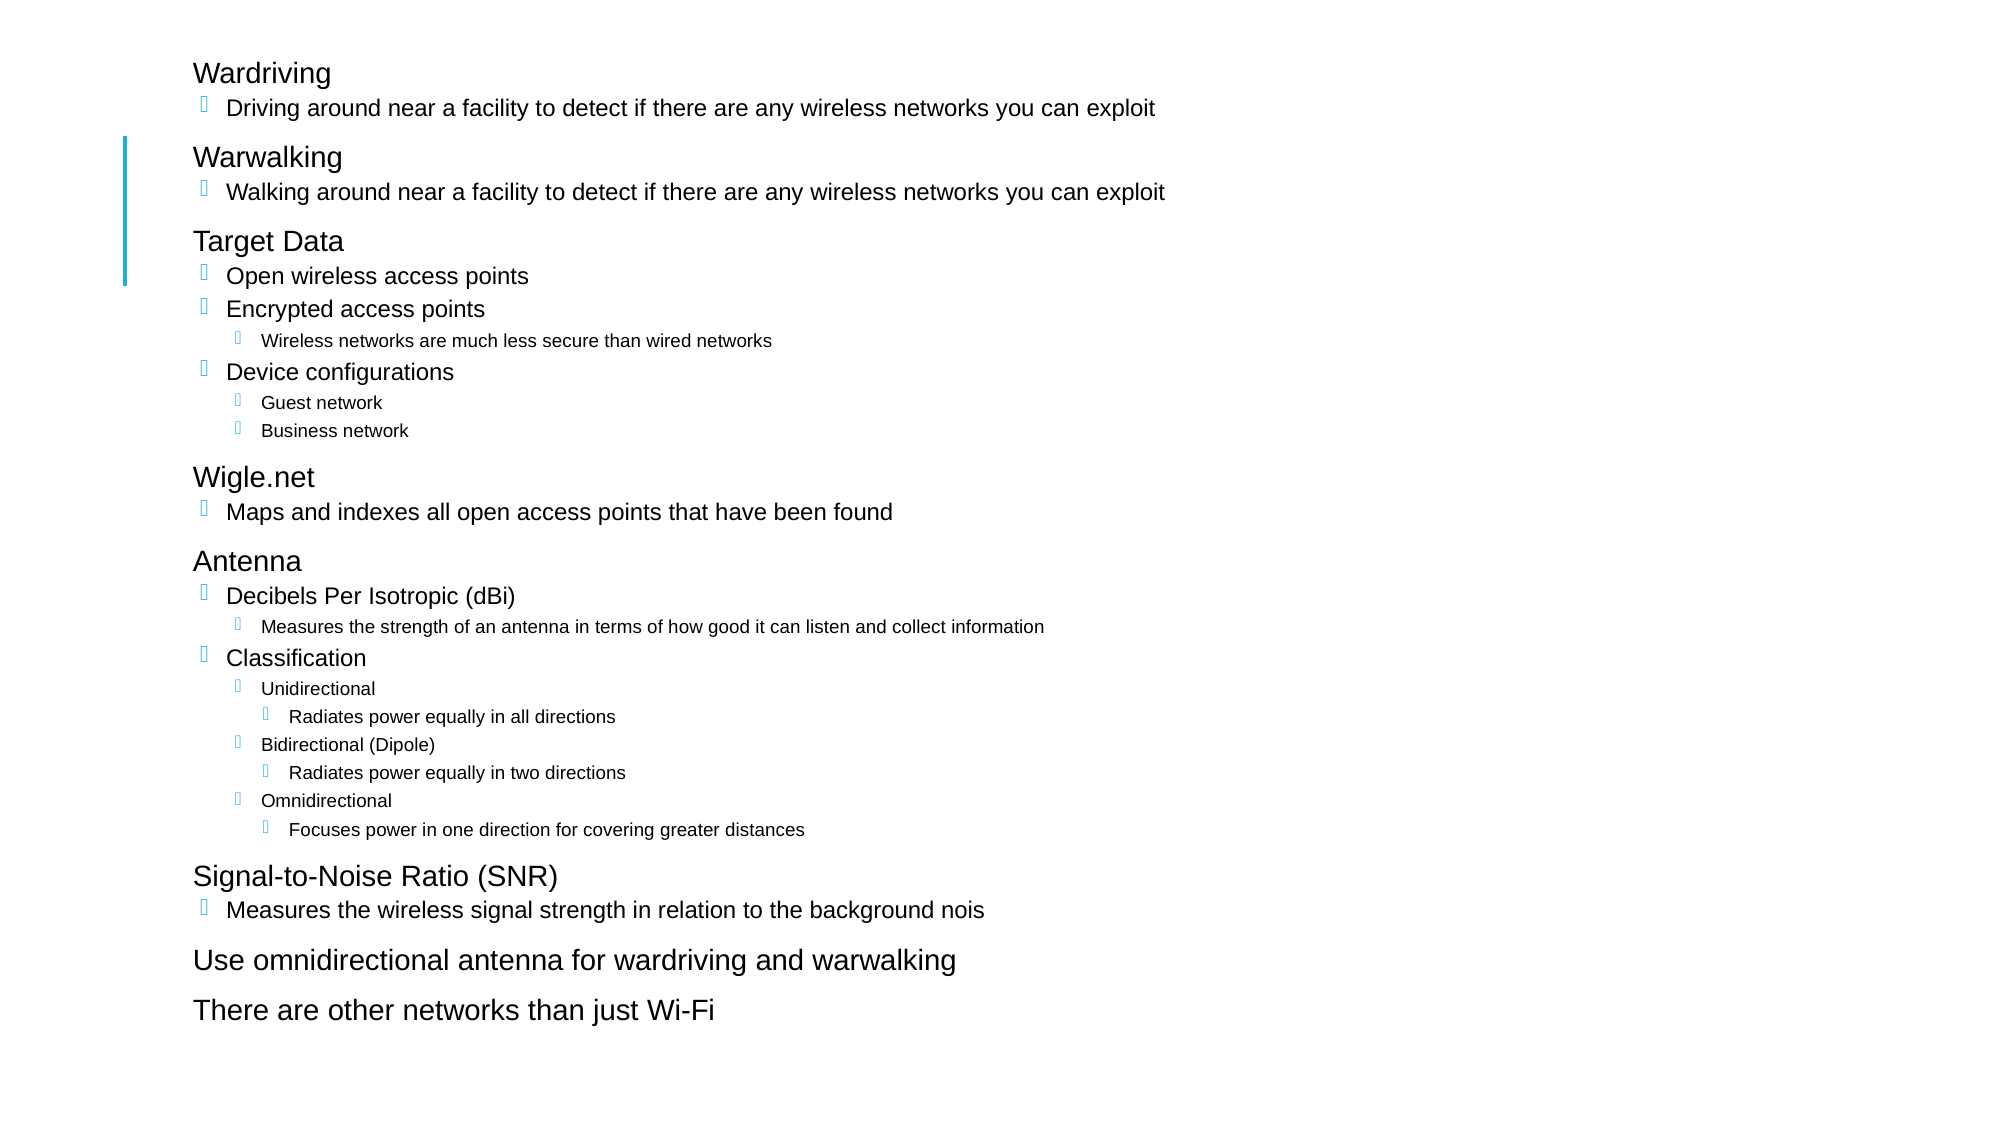

Wardriving
Driving around near a facility to detect if there are any wireless networks you can exploit
Warwalking
Walking around near a facility to detect if there are any wireless networks you can exploit
Target Data
Open wireless access points
Encrypted access points
Wireless networks are much less secure than wired networks
Device configurations
Guest network
Business network
Wigle.net
Maps and indexes all open access points that have been found
Antenna
Decibels Per Isotropic (dBi)
Measures the strength of an antenna in terms of how good it can listen and collect information
Classification
Unidirectional
Radiates power equally in all directions
Bidirectional (Dipole)
Radiates power equally in two directions
Omnidirectional
Focuses power in one direction for covering greater distances
Signal-to-Noise Ratio (SNR)
Measures the wireless signal strength in relation to the background nois
Use omnidirectional antenna for wardriving and warwalking
There are other networks than just Wi-Fi